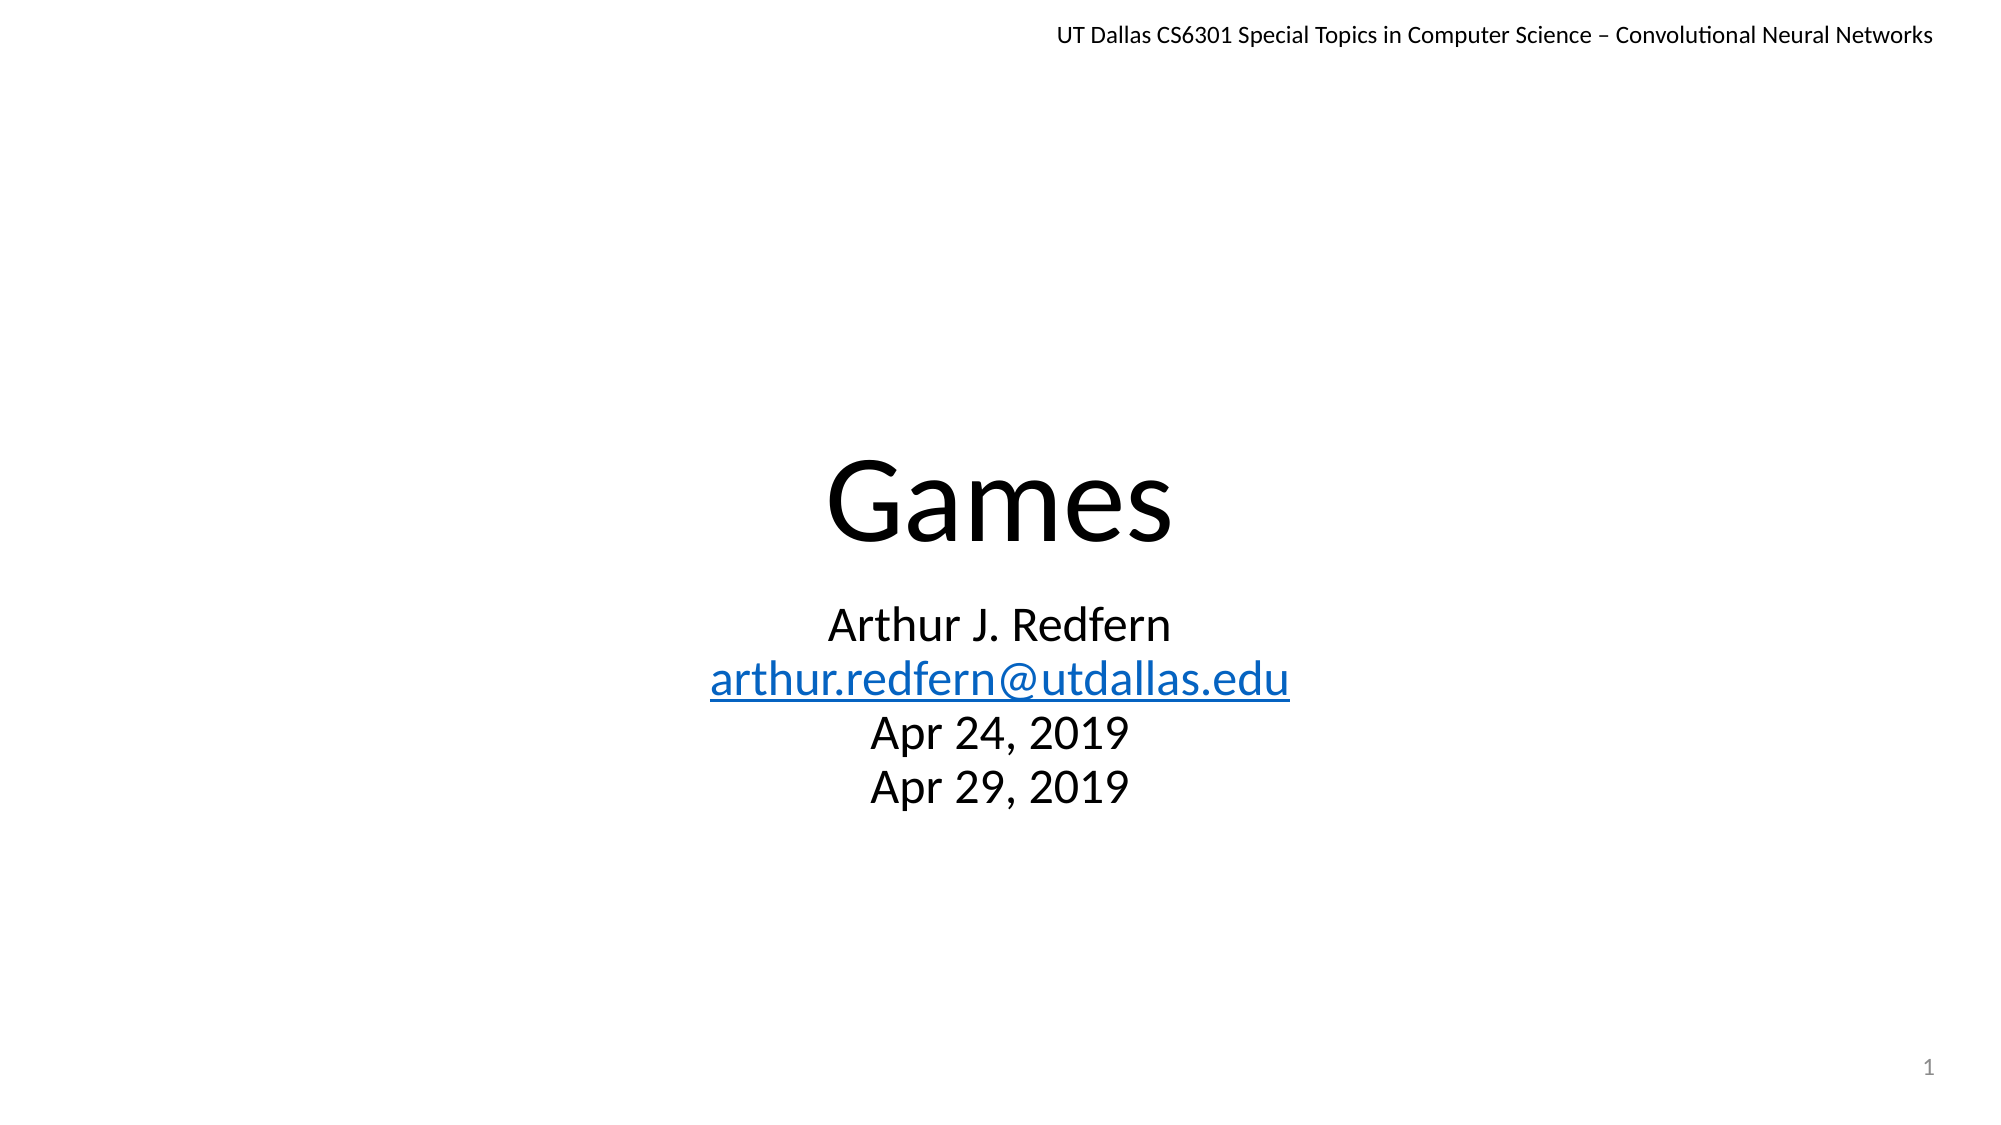

UT Dallas CS6301 Special Topics in Computer Science – Convolutional Neural Networks
# Games
Arthur J. Redfern
arthur.redfern@utdallas.edu
Apr 24, 2019
Apr 29, 2019
1